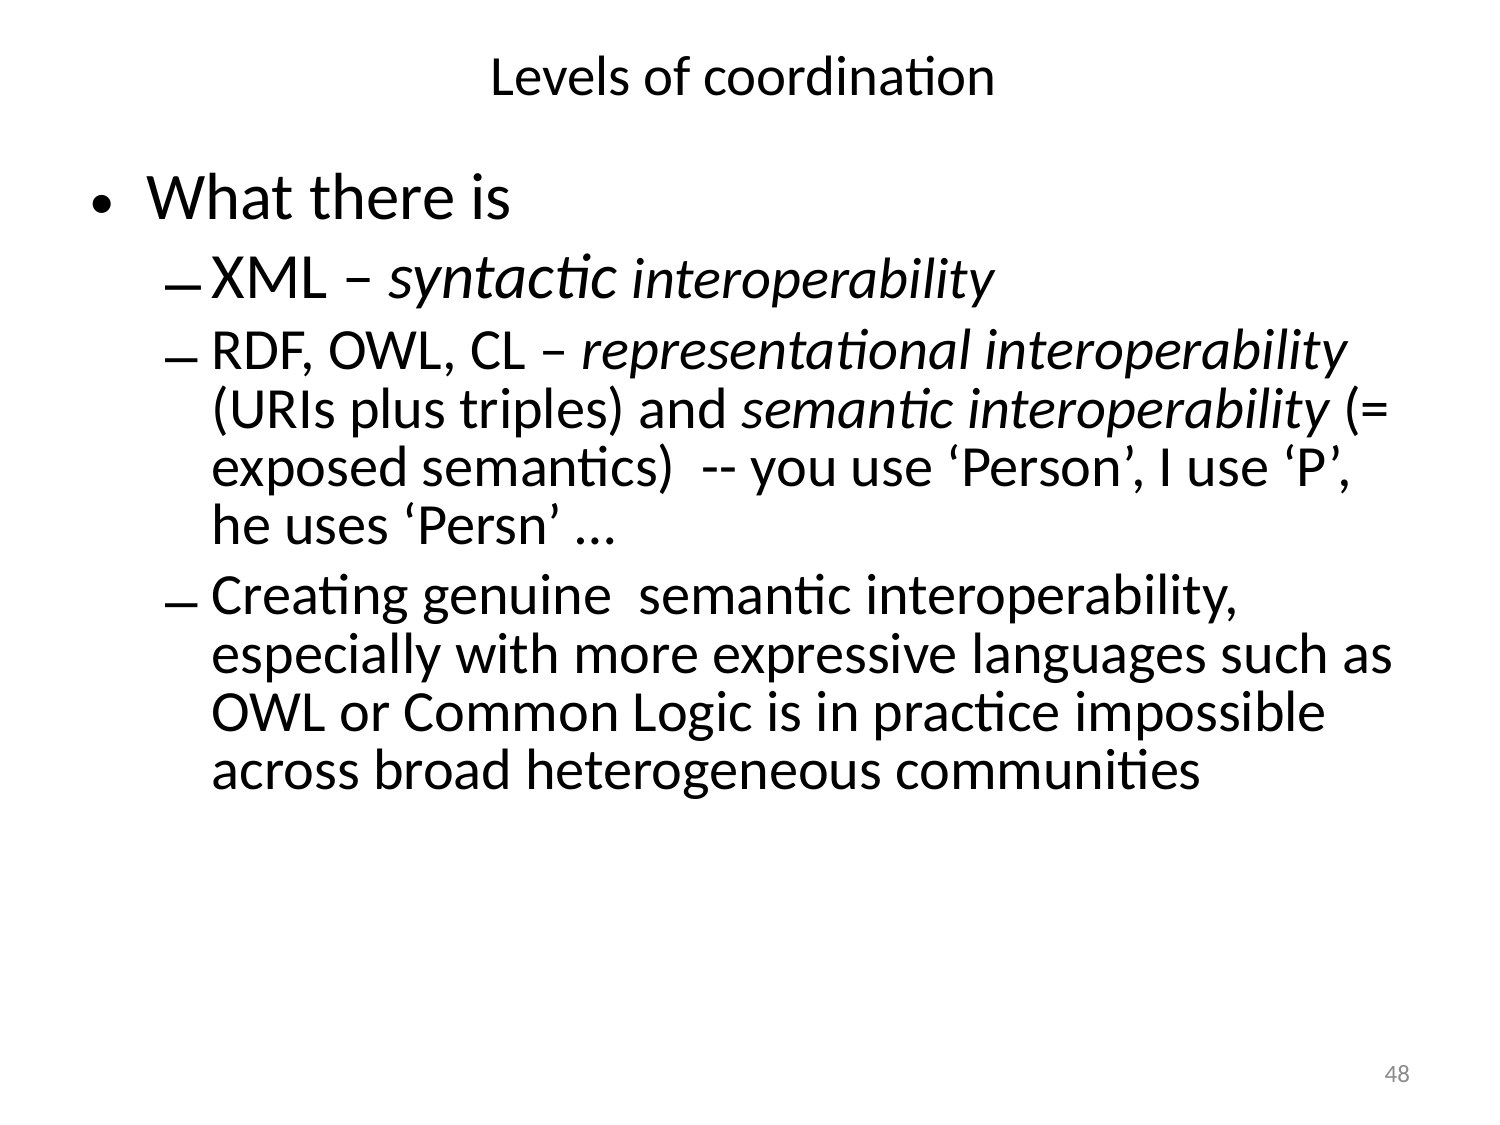

# Levels of coordination
What there is
XML – syntactic interoperability
RDF, OWL, CL – representational interoperability (URIs plus triples) and semantic interoperability (= exposed semantics)  -- you use ‘Person’, I use ‘P’, he uses ‘Persn’ …
Creating genuine  semantic interoperability, especially with more expressive languages such as OWL or Common Logic is in practice impossible across broad heterogeneous communities
48